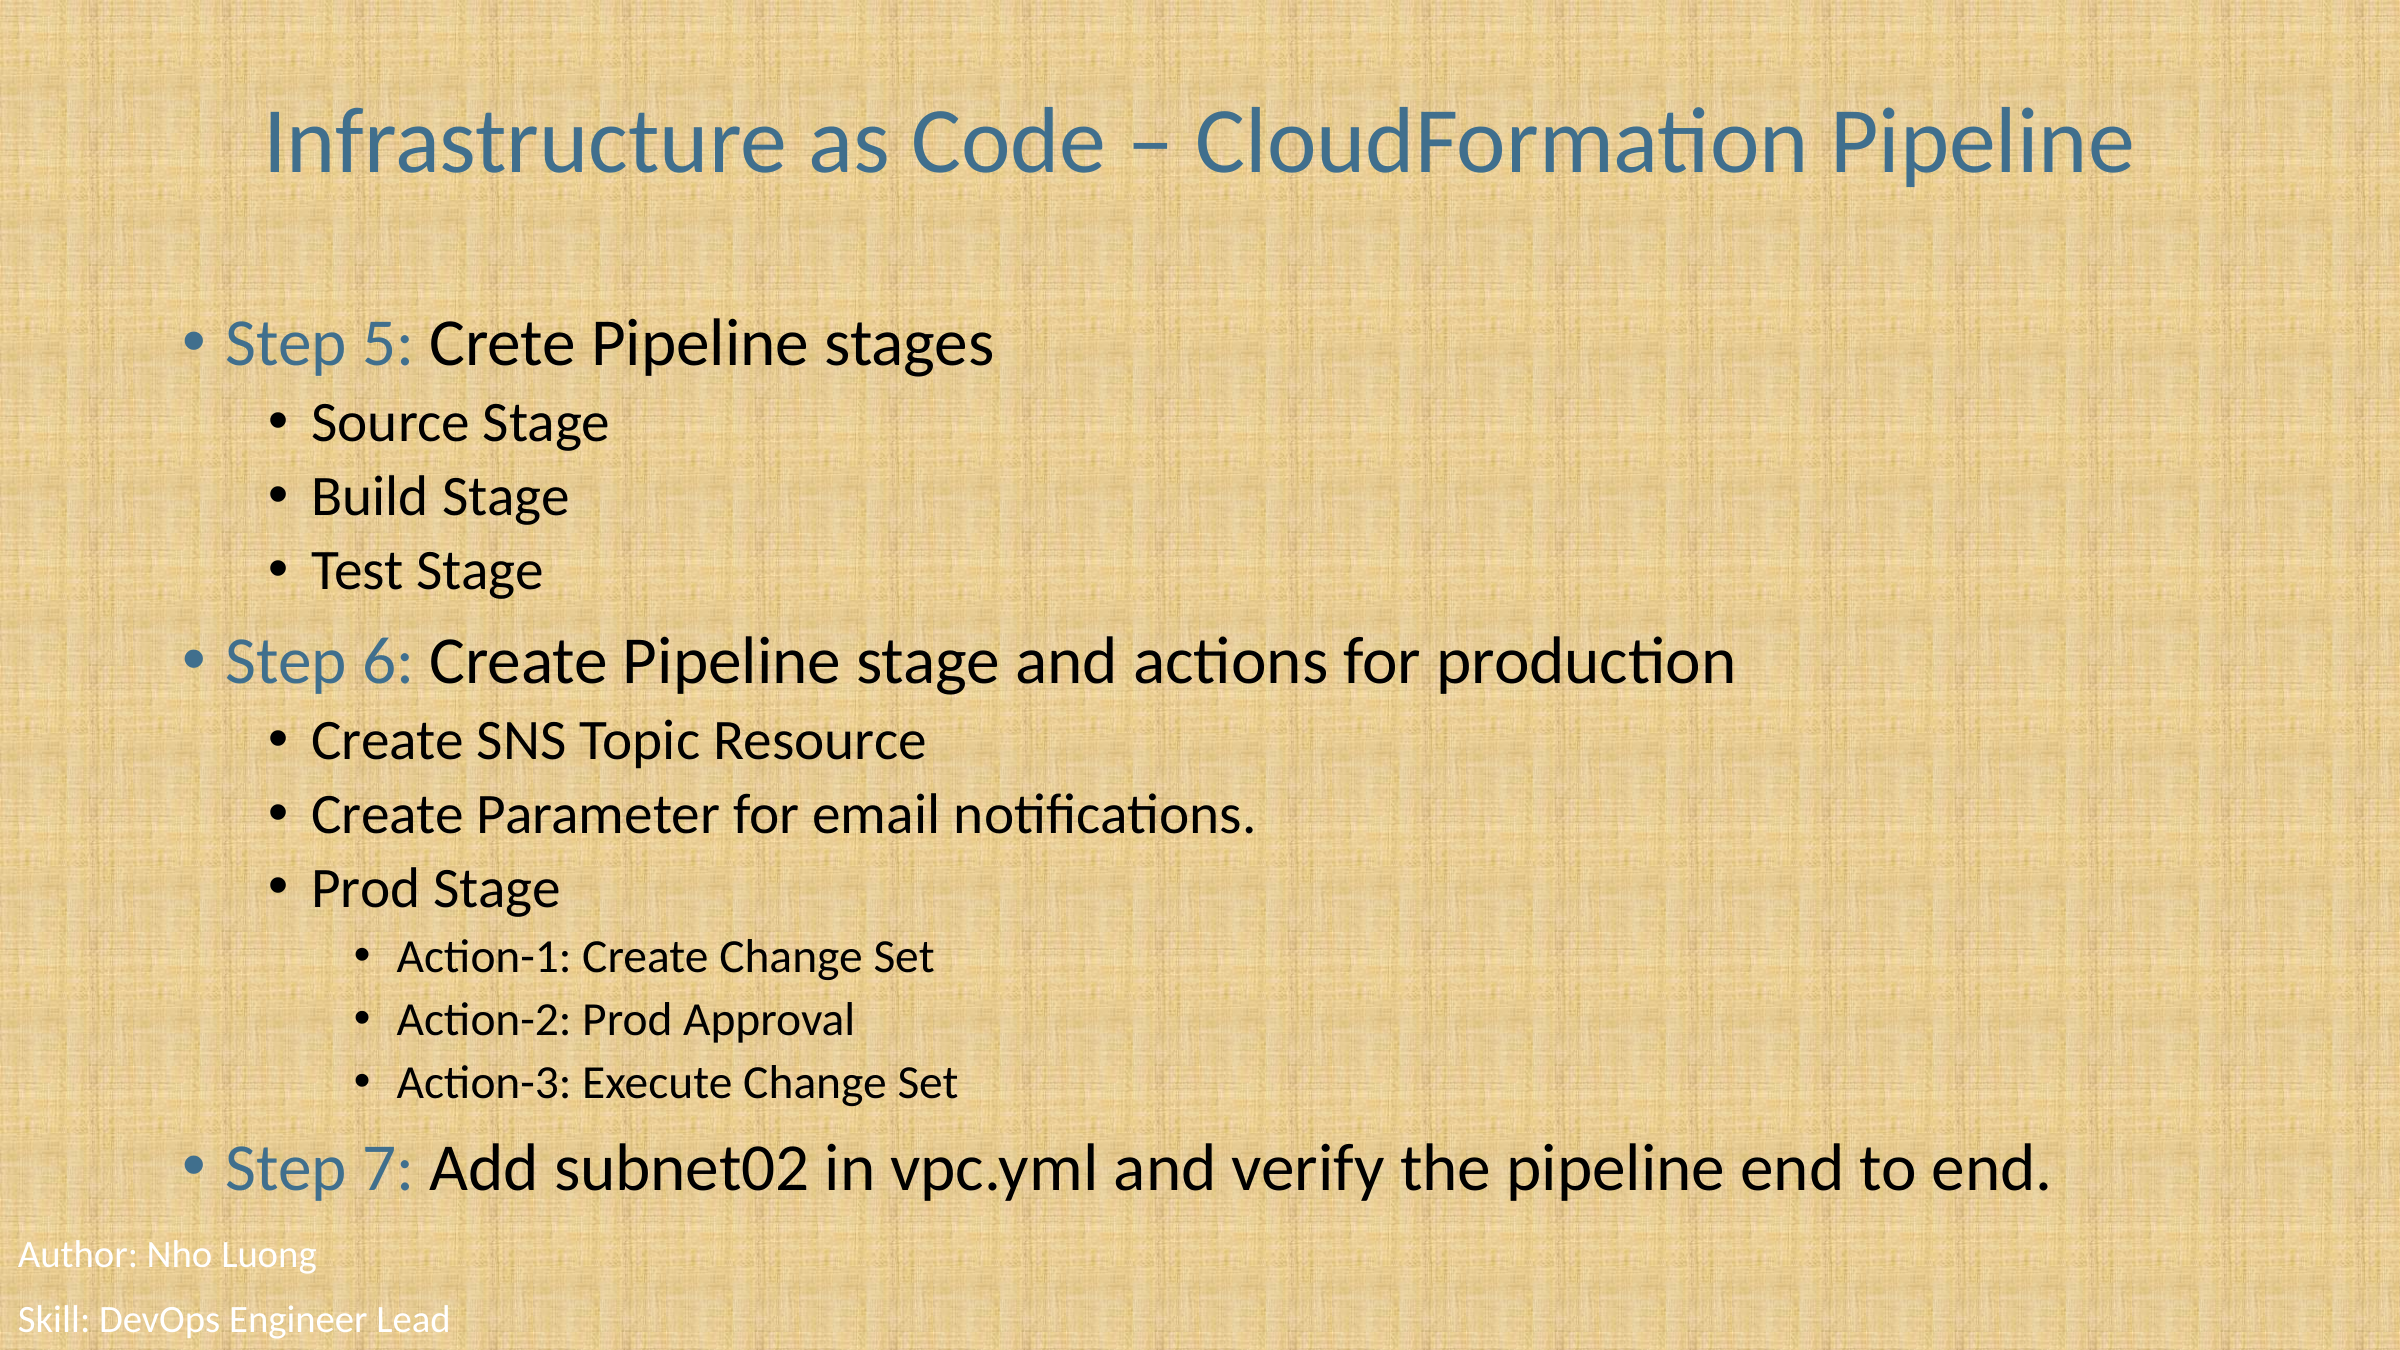

# Infrastructure as Code – CloudFormation Pipeline
Step 5: Crete Pipeline stages
Source Stage
Build Stage
Test Stage
Step 6: Create Pipeline stage and actions for production
Create SNS Topic Resource
Create Parameter for email notifications.
Prod Stage
Action-1: Create Change Set
Action-2: Prod Approval
Action-3: Execute Change Set
Step 7: Add subnet02 in vpc.yml and verify the pipeline end to end.
Author: Nho Luong
Skill: DevOps Engineer Lead